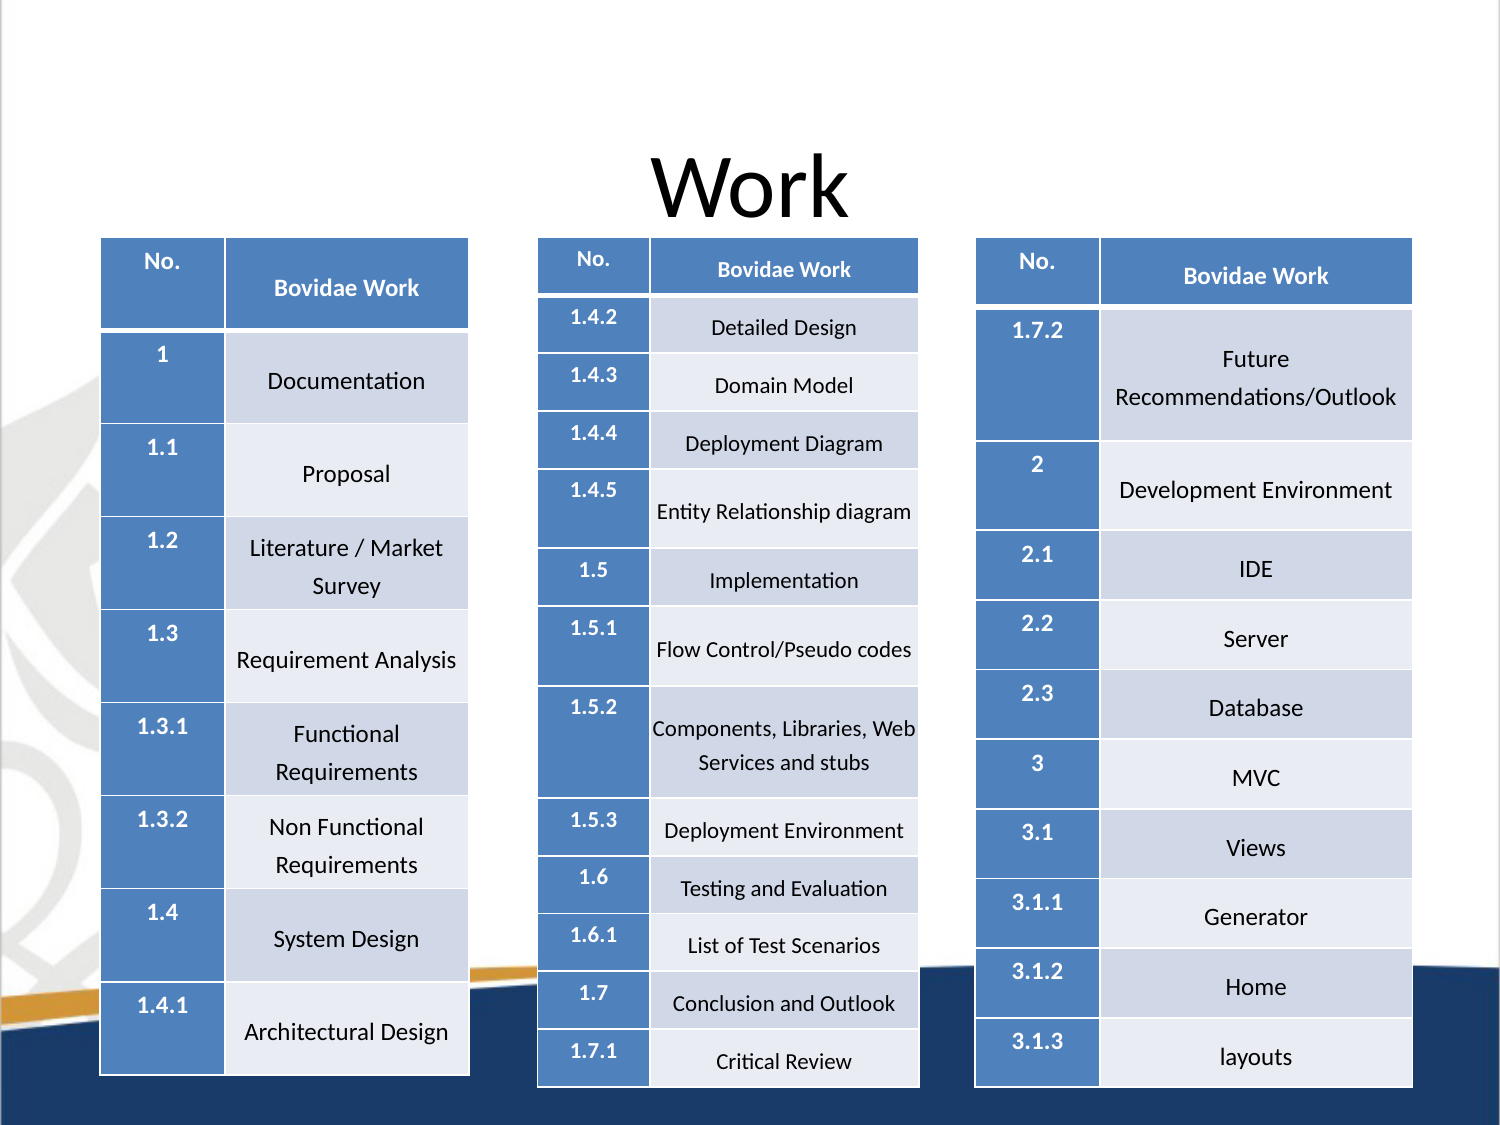

# Work
| No. | Bovidae Work |
| --- | --- |
| 1 | Documentation |
| 1.1 | Proposal |
| 1.2 | Literature / Market Survey |
| 1.3 | Requirement Analysis |
| 1.3.1 | Functional Requirements |
| 1.3.2 | Non Functional Requirements |
| 1.4 | System Design |
| 1.4.1 | Architectural Design |
| No. | Bovidae Work |
| --- | --- |
| 1.7.2 | Future Recommendations/Outlook |
| 2 | Development Environment |
| 2.1 | IDE |
| 2.2 | Server |
| 2.3 | Database |
| 3 | MVC |
| 3.1 | Views |
| 3.1.1 | Generator |
| 3.1.2 | Home |
| 3.1.3 | layouts |
| No. | Bovidae Work |
| --- | --- |
| 1.4.2 | Detailed Design |
| 1.4.3 | Domain Model |
| 1.4.4 | Deployment Diagram |
| 1.4.5 | Entity Relationship diagram |
| 1.5 | Implementation |
| 1.5.1 | Flow Control/Pseudo codes |
| 1.5.2 | Components, Libraries, Web Services and stubs |
| 1.5.3 | Deployment Environment |
| 1.6 | Testing and Evaluation |
| 1.6.1 | List of Test Scenarios |
| 1.7 | Conclusion and Outlook |
| 1.7.1 | Critical Review |